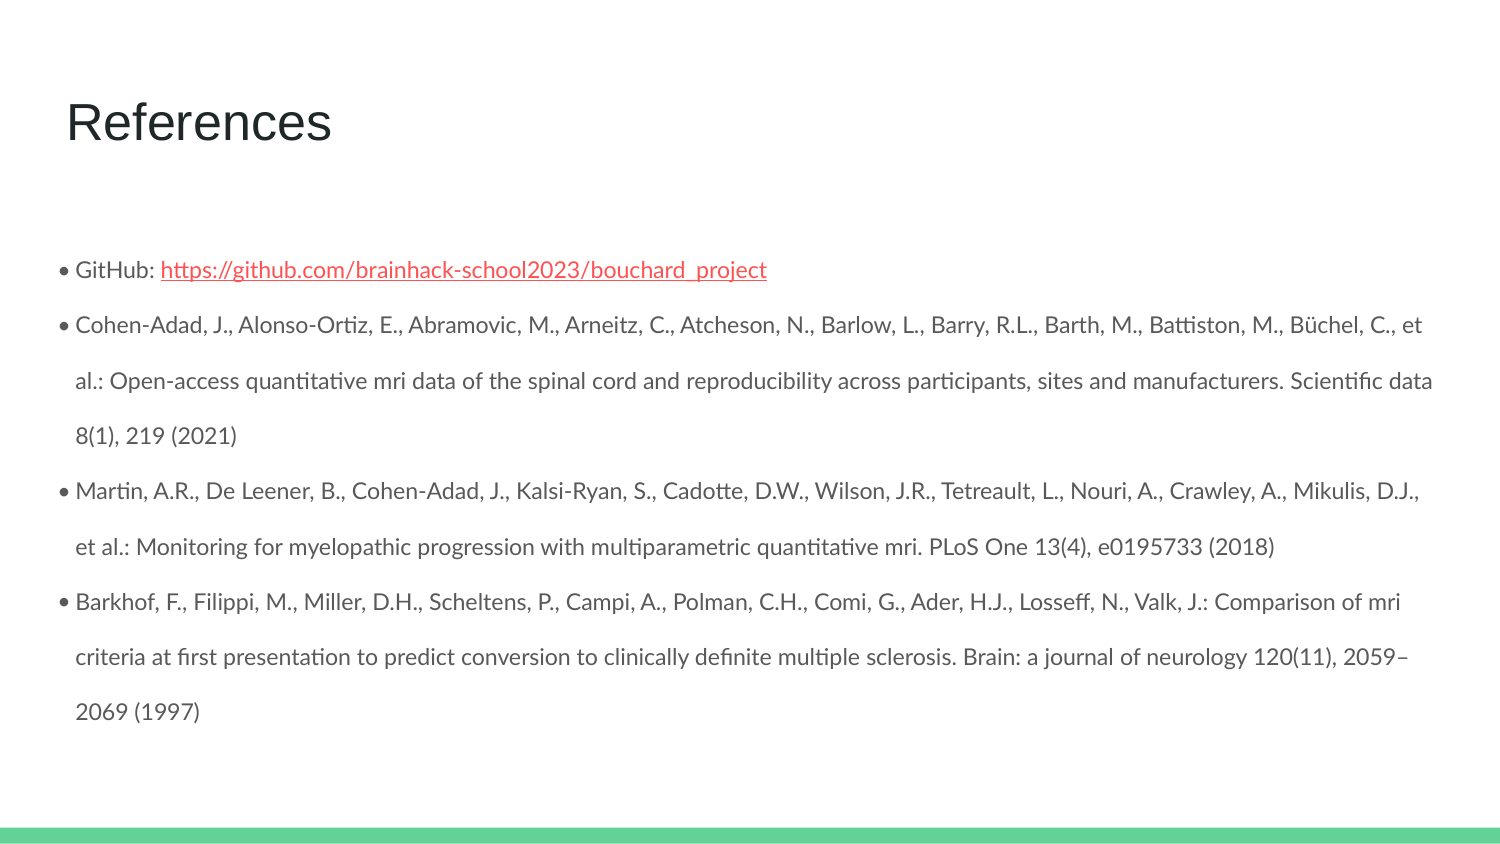

# References
GitHub: https://github.com/brainhack-school2023/bouchard_project
Cohen-Adad, J., Alonso-Ortiz, E., Abramovic, M., Arneitz, C., Atcheson, N., Barlow, L., Barry, R.L., Barth, M., Battiston, M., Büchel, C., et al.: Open-access quantitative mri data of the spinal cord and reproducibility across participants, sites and manufacturers. Scientific data 8(1), 219 (2021)
Martin, A.R., De Leener, B., Cohen-Adad, J., Kalsi-Ryan, S., Cadotte, D.W., Wilson, J.R., Tetreault, L., Nouri, A., Crawley, A., Mikulis, D.J., et al.: Monitoring for myelopathic progression with multiparametric quantitative mri. PLoS One 13(4), e0195733 (2018)
Barkhof, F., Filippi, M., Miller, D.H., Scheltens, P., Campi, A., Polman, C.H., Comi, G., Ader, H.J., Losseff, N., Valk, J.: Comparison of mri criteria at first presentation to predict conversion to clinically definite multiple sclerosis. Brain: a journal of neurology 120(11), 2059–2069 (1997)